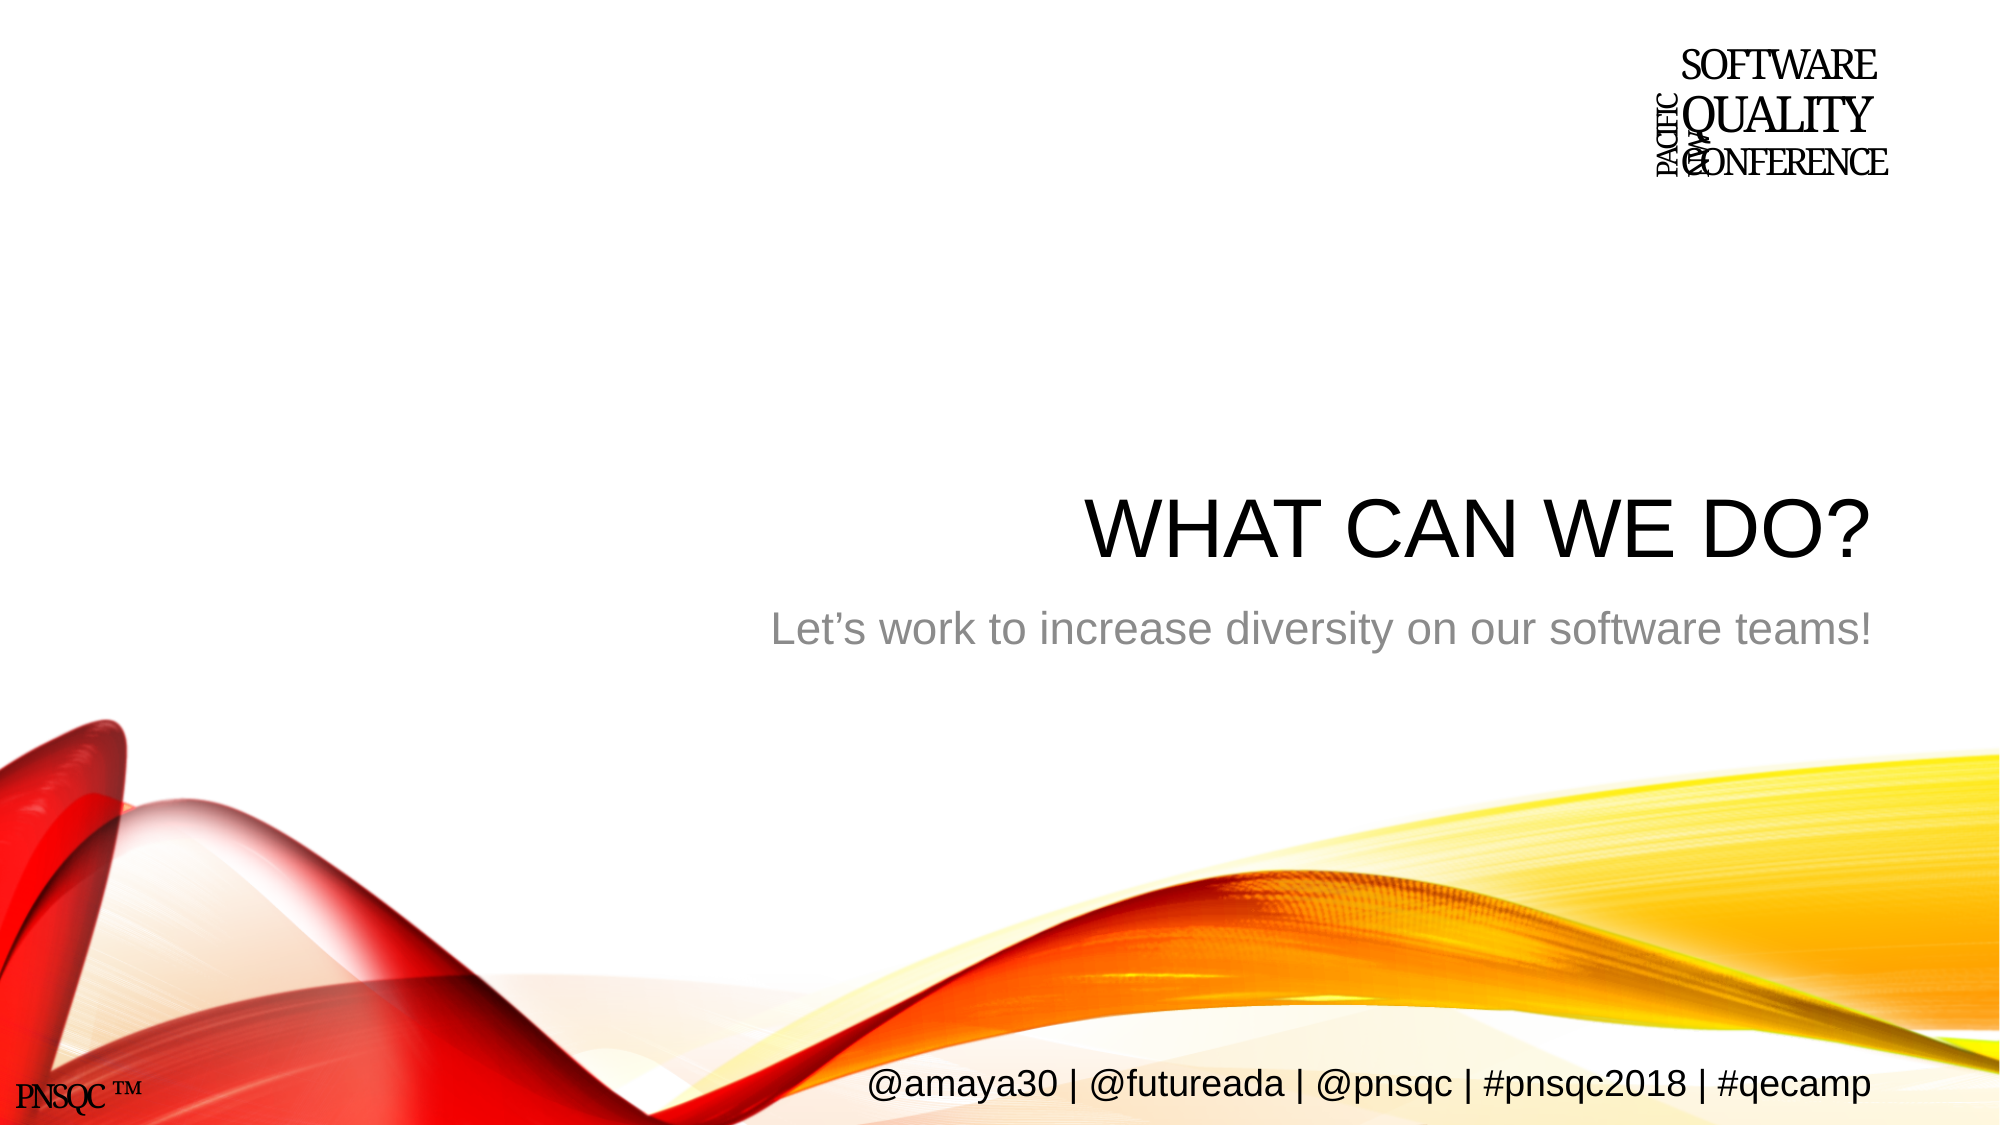

# What Can We Do?
Let’s work to increase diversity on our software teams!
@amaya30 | @futureada | @pnsqc | #pnsqc2018 | #qecamp